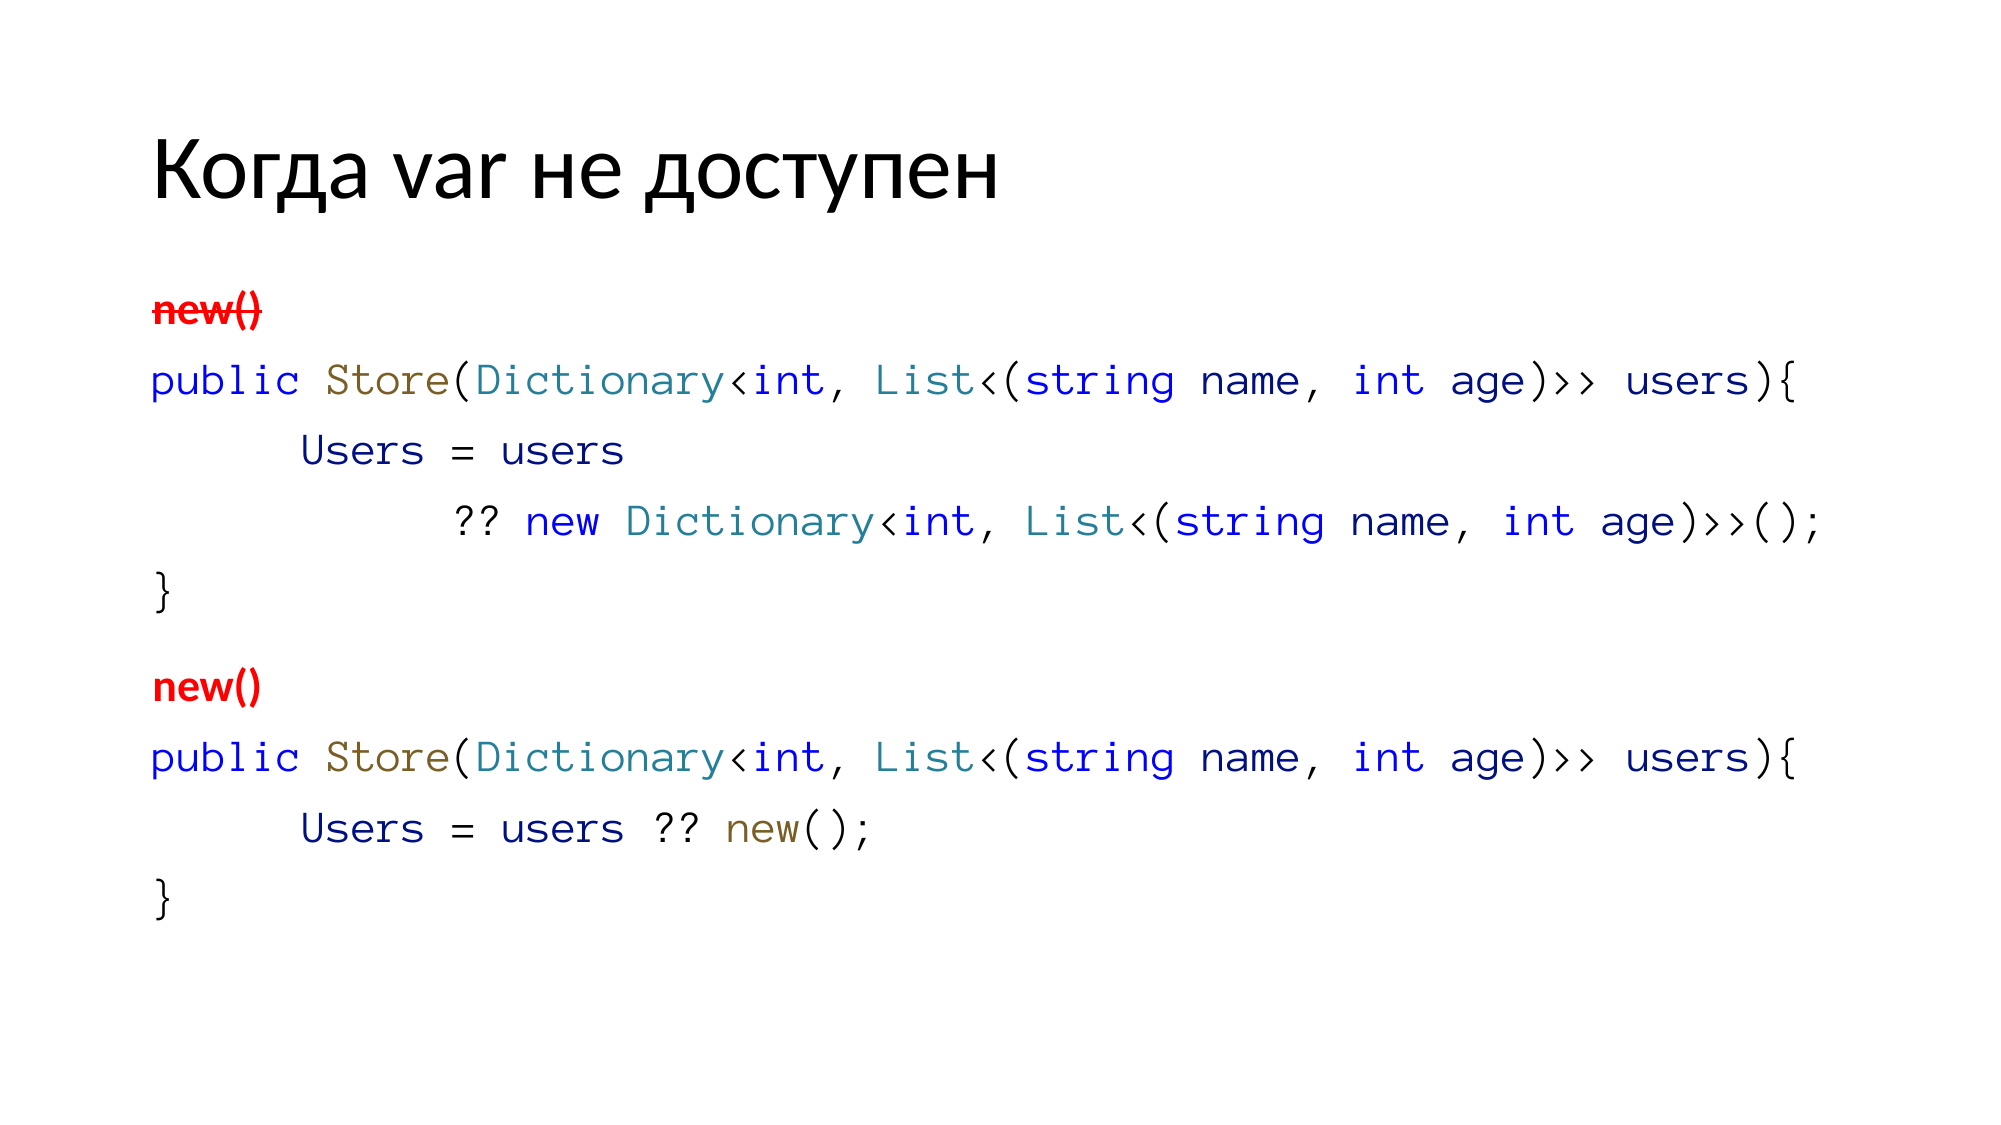

# Когда var не доступен
new()
public Store(Dictionary<int, List<(string name, int age)>> users){
	Users = users
		?? new Dictionary<int, List<(string name, int age)>>();
}

new()
public Store(Dictionary<int, List<(string name, int age)>> users){
	Users = users ?? new();
}